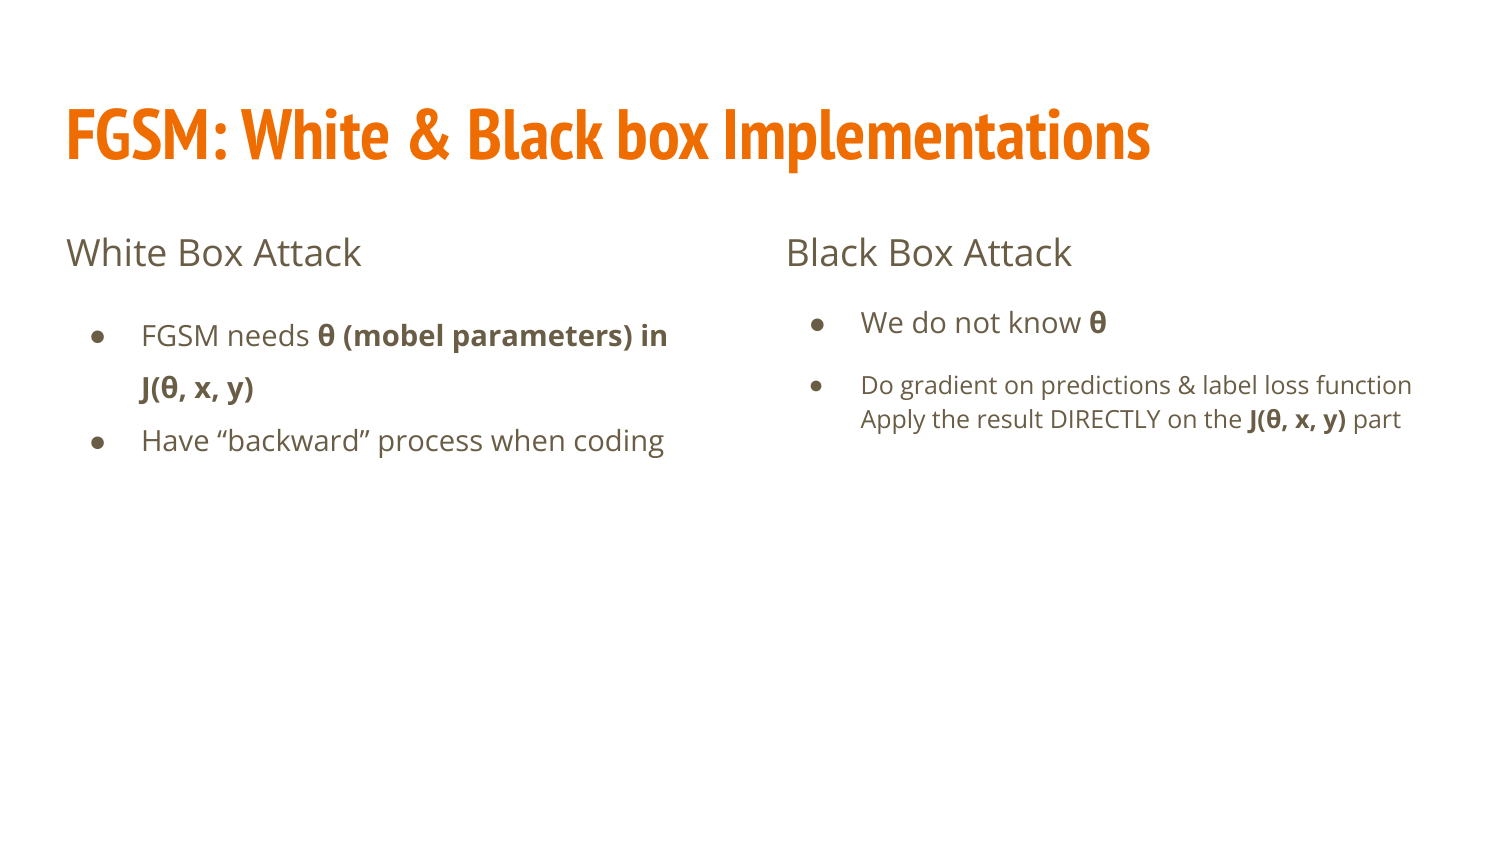

# FGSM: White & Black box Implementations
White Box Attack
FGSM needs θ (mobel parameters) in
J(θ, x, y)
Have “backward” process when coding
Black Box Attack
We do not know θ
Do gradient on predictions & label loss function
Apply the result DIRECTLY on the J(θ, x, y) part